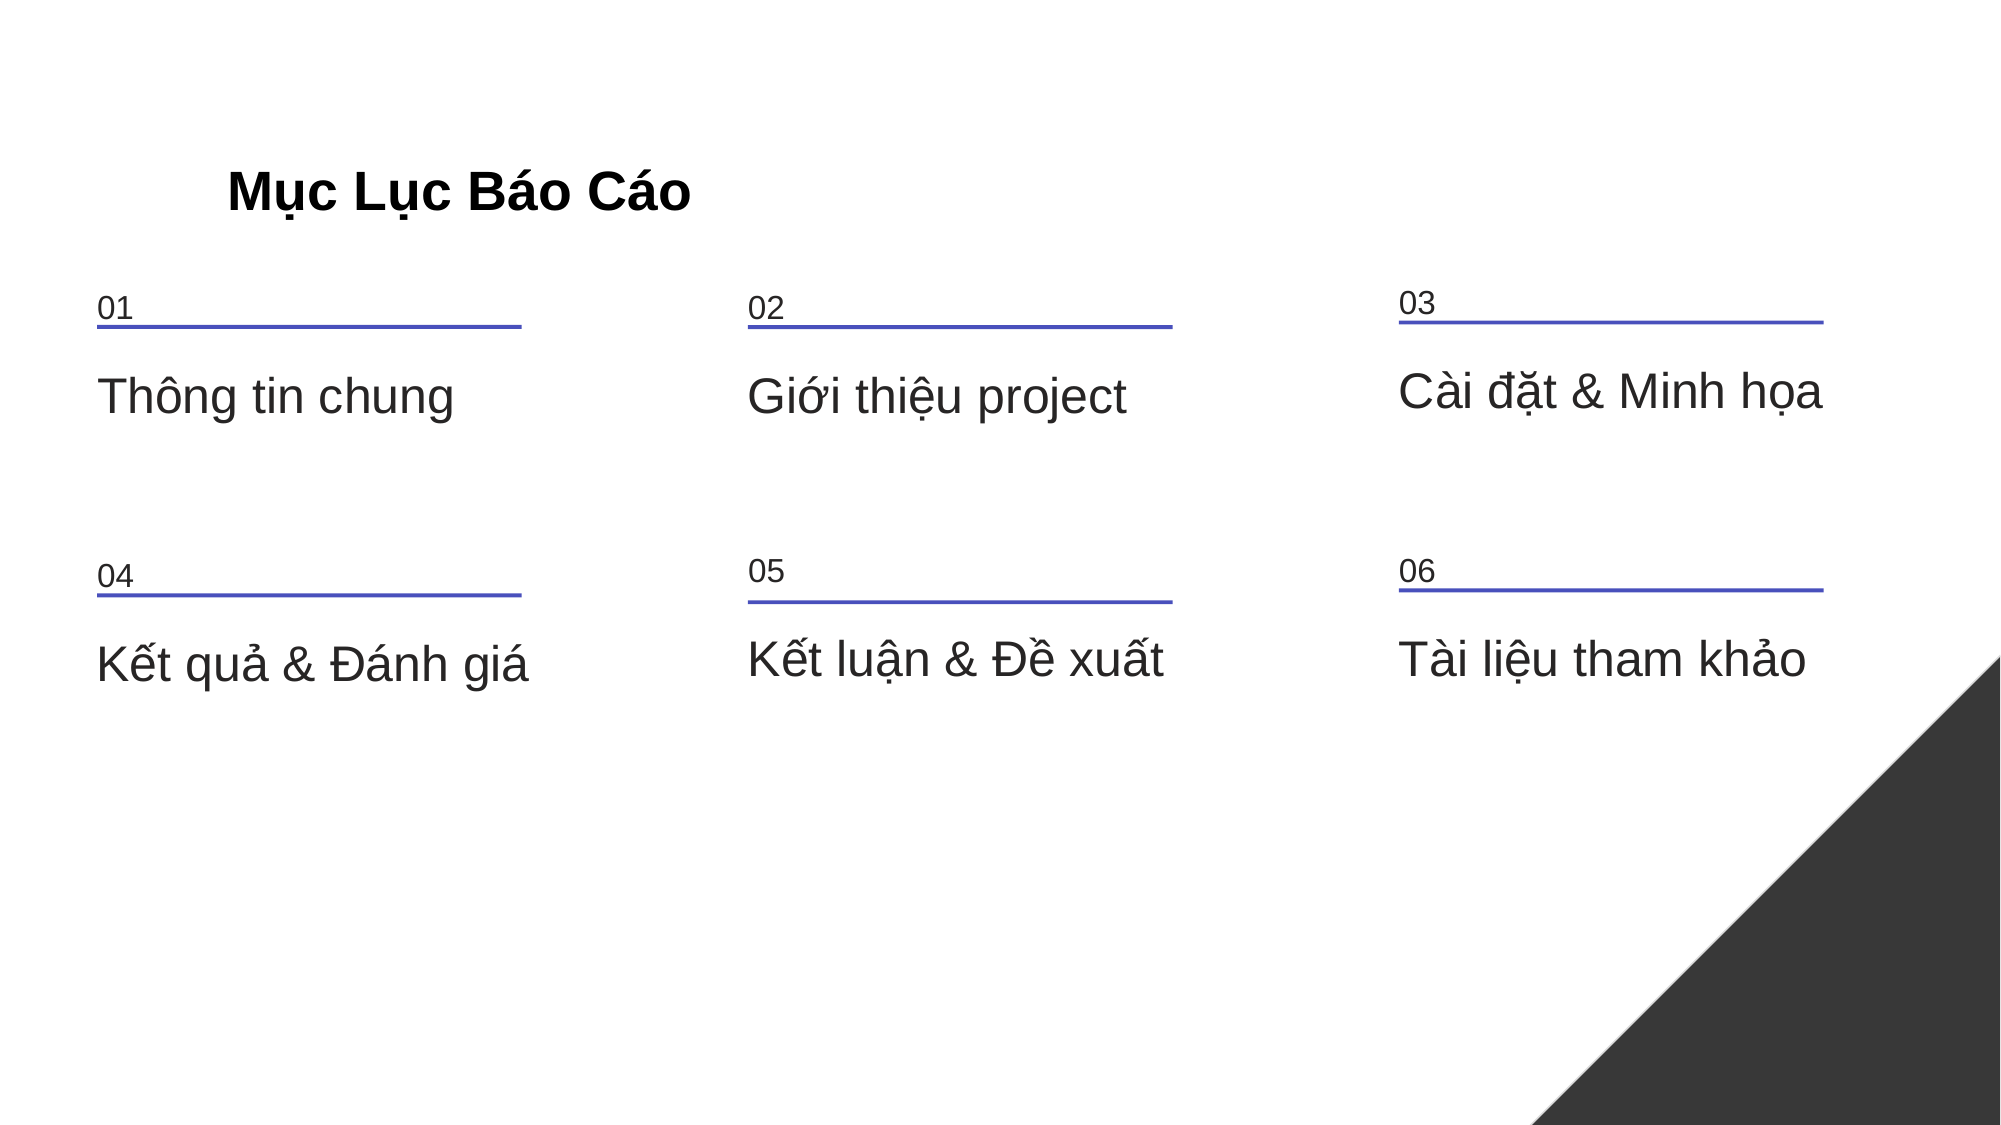

Mục Lục Báo Cáo
03
01
02

Cài đặt & Minh họa
Thông tin chung
Giới thiệu project
05
06
04

Kết luận & Đề xuất
Tài liệu tham khảo
Kết quả & Đánh giá